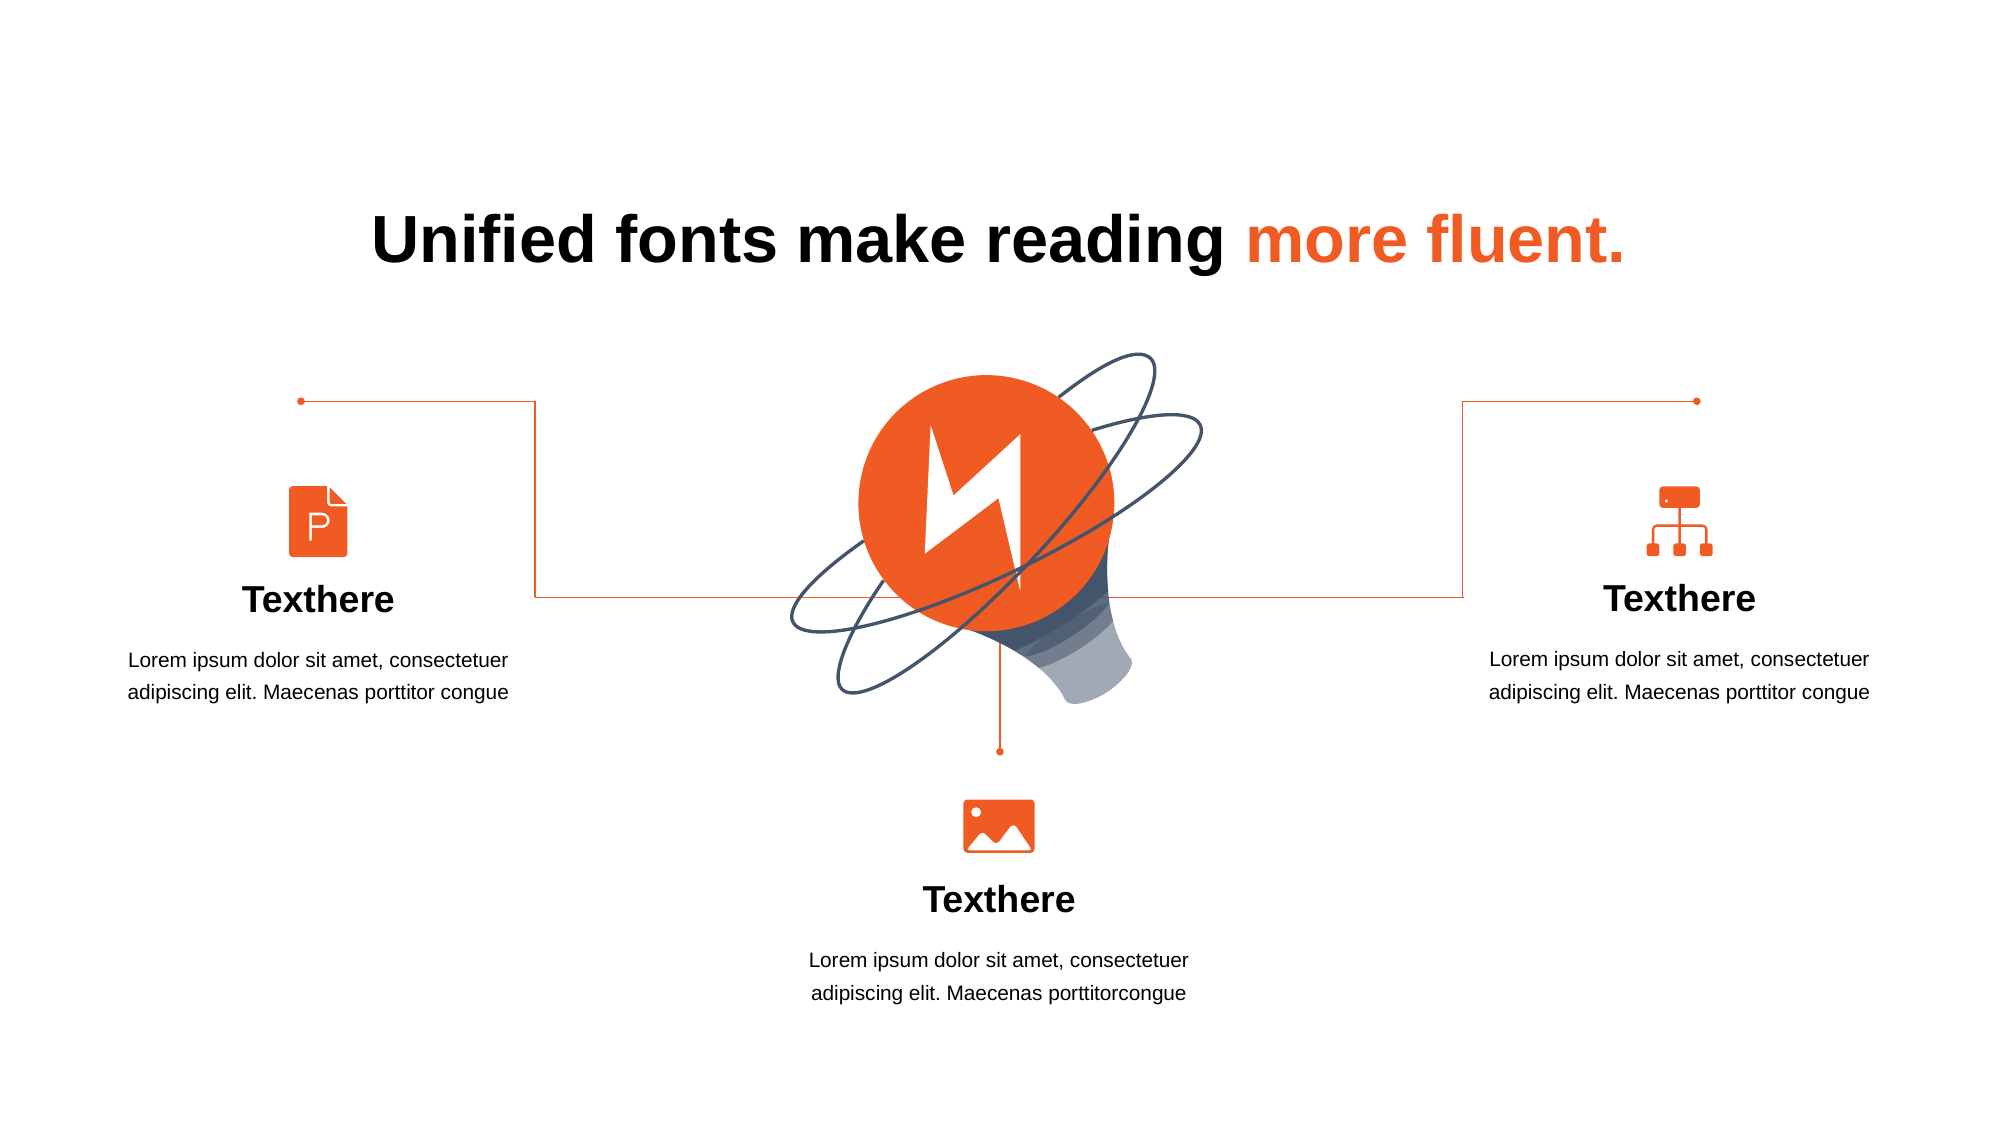

Unified fonts make reading more fluent.

Texthere
Lorem ipsum dolor sit amet, consectetuer adipiscing elit. Maecenas porttitor congue

Texthere
Lorem ipsum dolor sit amet, consectetuer adipiscing elit. Maecenas porttitor congue

Texthere
Lorem ipsum dolor sit amet, consectetuer adipiscing elit. Maecenas porttitorcongue
84